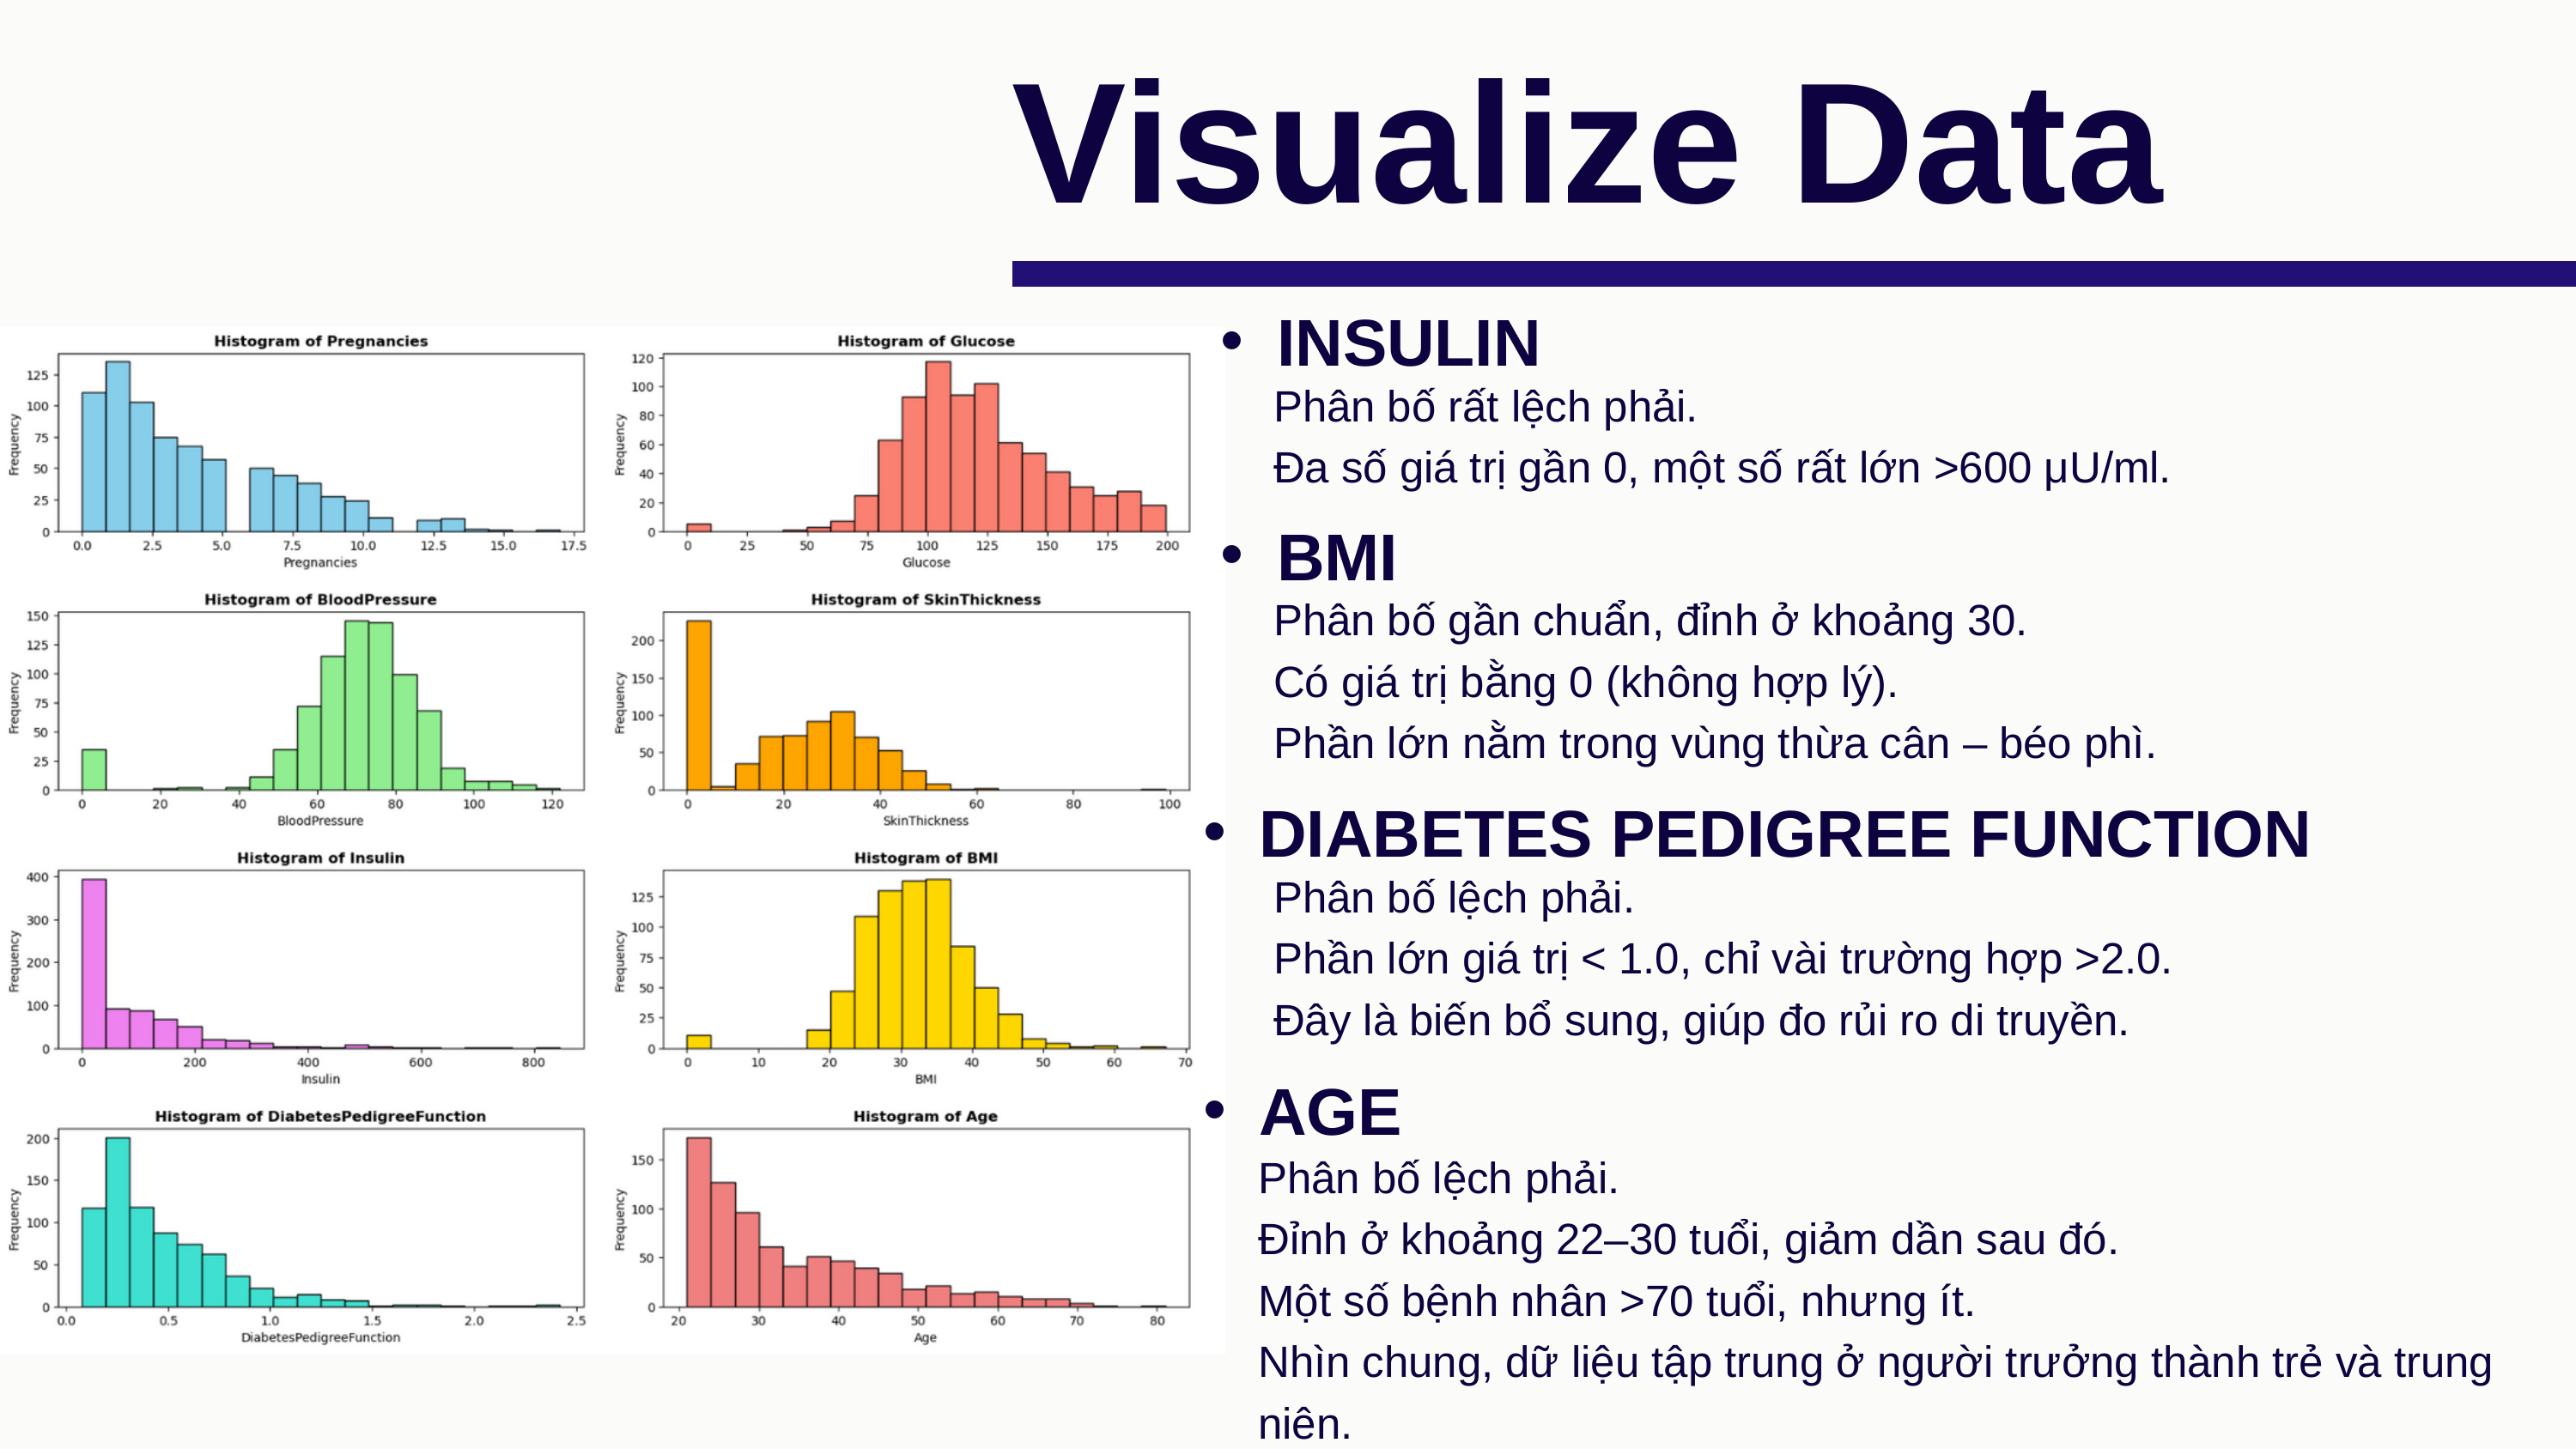

Visualize Data

INSULIN

Phân bố rất lệch phải.
Đa số giá trị gần 0, một số rất lớn >600 μU/ml.

BMI
Phân bố gần chuẩn, đỉnh ở khoảng 30.
Có giá trị bằng 0 (không hợp lý).
Phần lớn nằm trong vùng thừa cân – béo phì.

DIABETES PEDIGREE FUNCTION
Phân bố lệch phải.
Phần lớn giá trị < 1.0, chỉ vài trường hợp >2.0.
Đây là biến bổ sung, giúp đo rủi ro di truyền.

AGE
Phân bố lệch phải.
Đỉnh ở khoảng 22–30 tuổi, giảm dần sau đó.
Một số bệnh nhân >70 tuổi, nhưng ít.
Nhìn chung, dữ liệu tập trung ở người trưởng thành trẻ và trung niên.